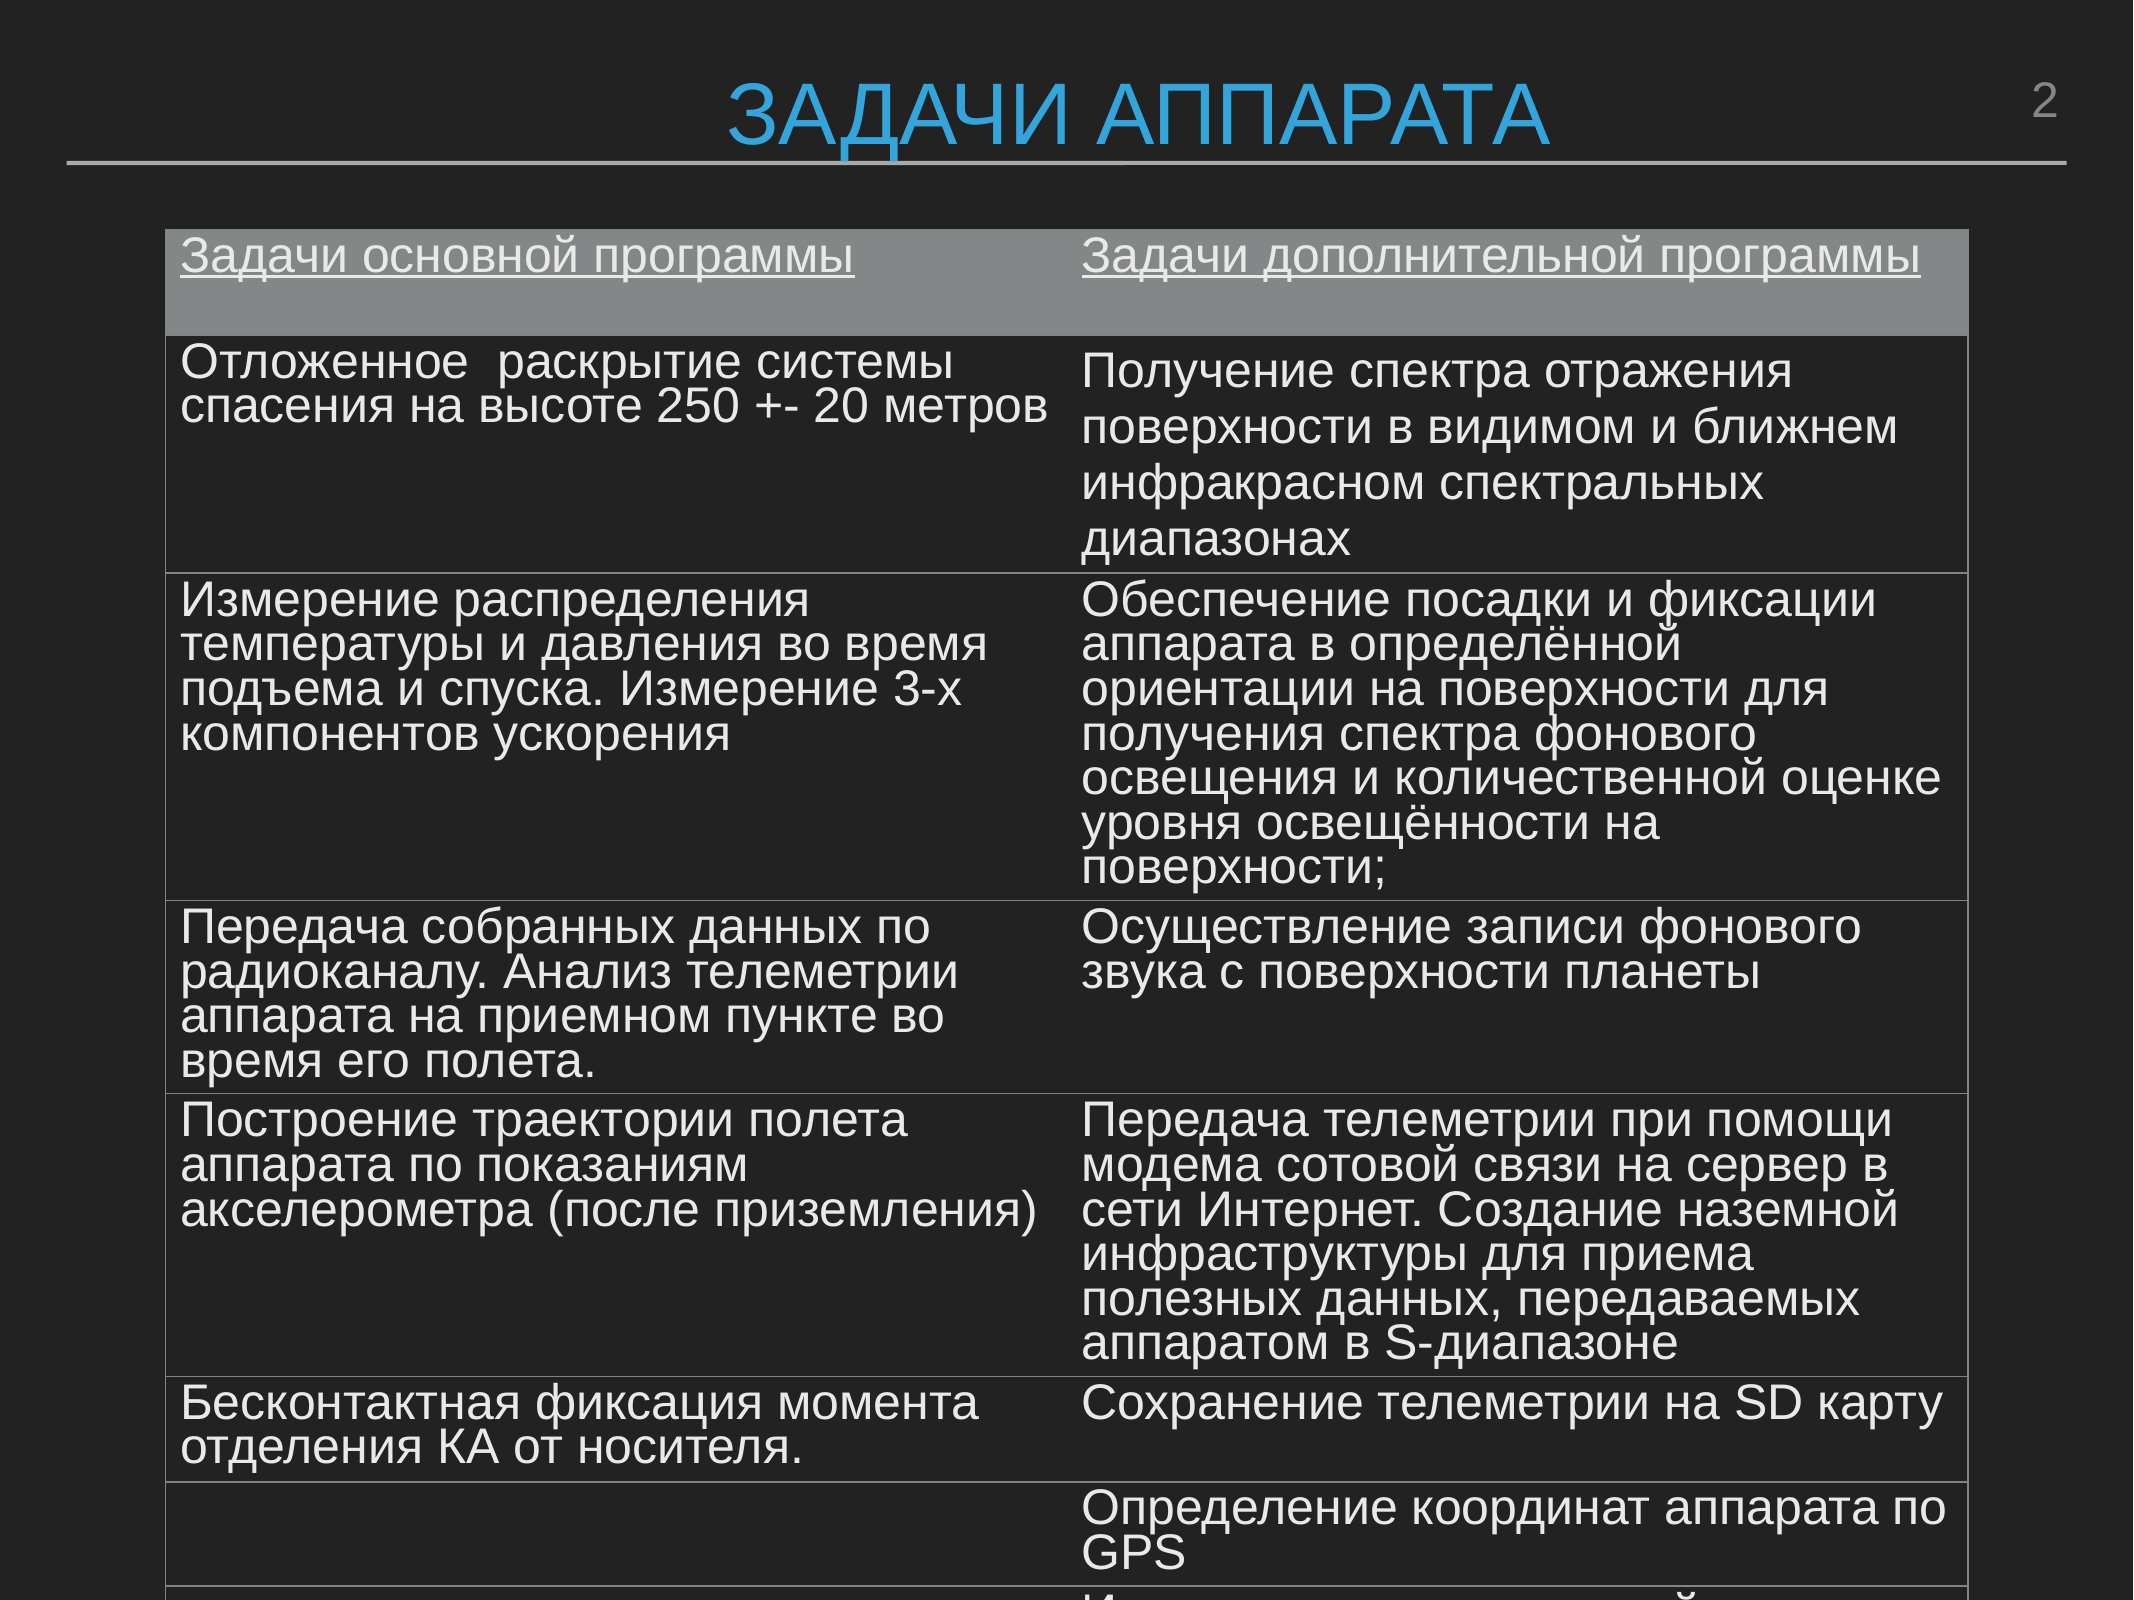

# Задачи аппарата
2
| Задачи основной программы | Задачи дополнительной программы |
| --- | --- |
| Отложенное  раскрытие системы спасения на высоте 250 +- 20 метров | Получение спектра отражения поверхности в видимом и ближнем инфракрасном спектральных диапазонах |
| Измерение распределения температуры и давления во время подъема и спуска. Измерение 3-х компонентов ускорения | Обеспечение посадки и фиксации аппарата в определённой ориентации на поверхности для получения спектра фонового освещения и количественной оценке уровня освещённости на поверхности; |
| Передача собранных данных по радиоканалу. Анализ телеметрии аппарата на приемном пункте во время его полета. | Осуществление записи фонового звука с поверхности планеты |
| Построение траектории полета аппарата по показаниям акселерометра (после приземления) | Передача телеметрии при помощи модема сотовой связи на сервер в сети Интернет. Создание наземной инфраструктуры для приема полезных данных, передаваемых аппаратом в S-диапазоне |
| Бесконтактная фиксация момента отделения КА от носителя. | Сохранение телеметрии на SD карту |
|  | Определение координат аппарата по GPS |
|  | Измерение относительной влажности воздуха |